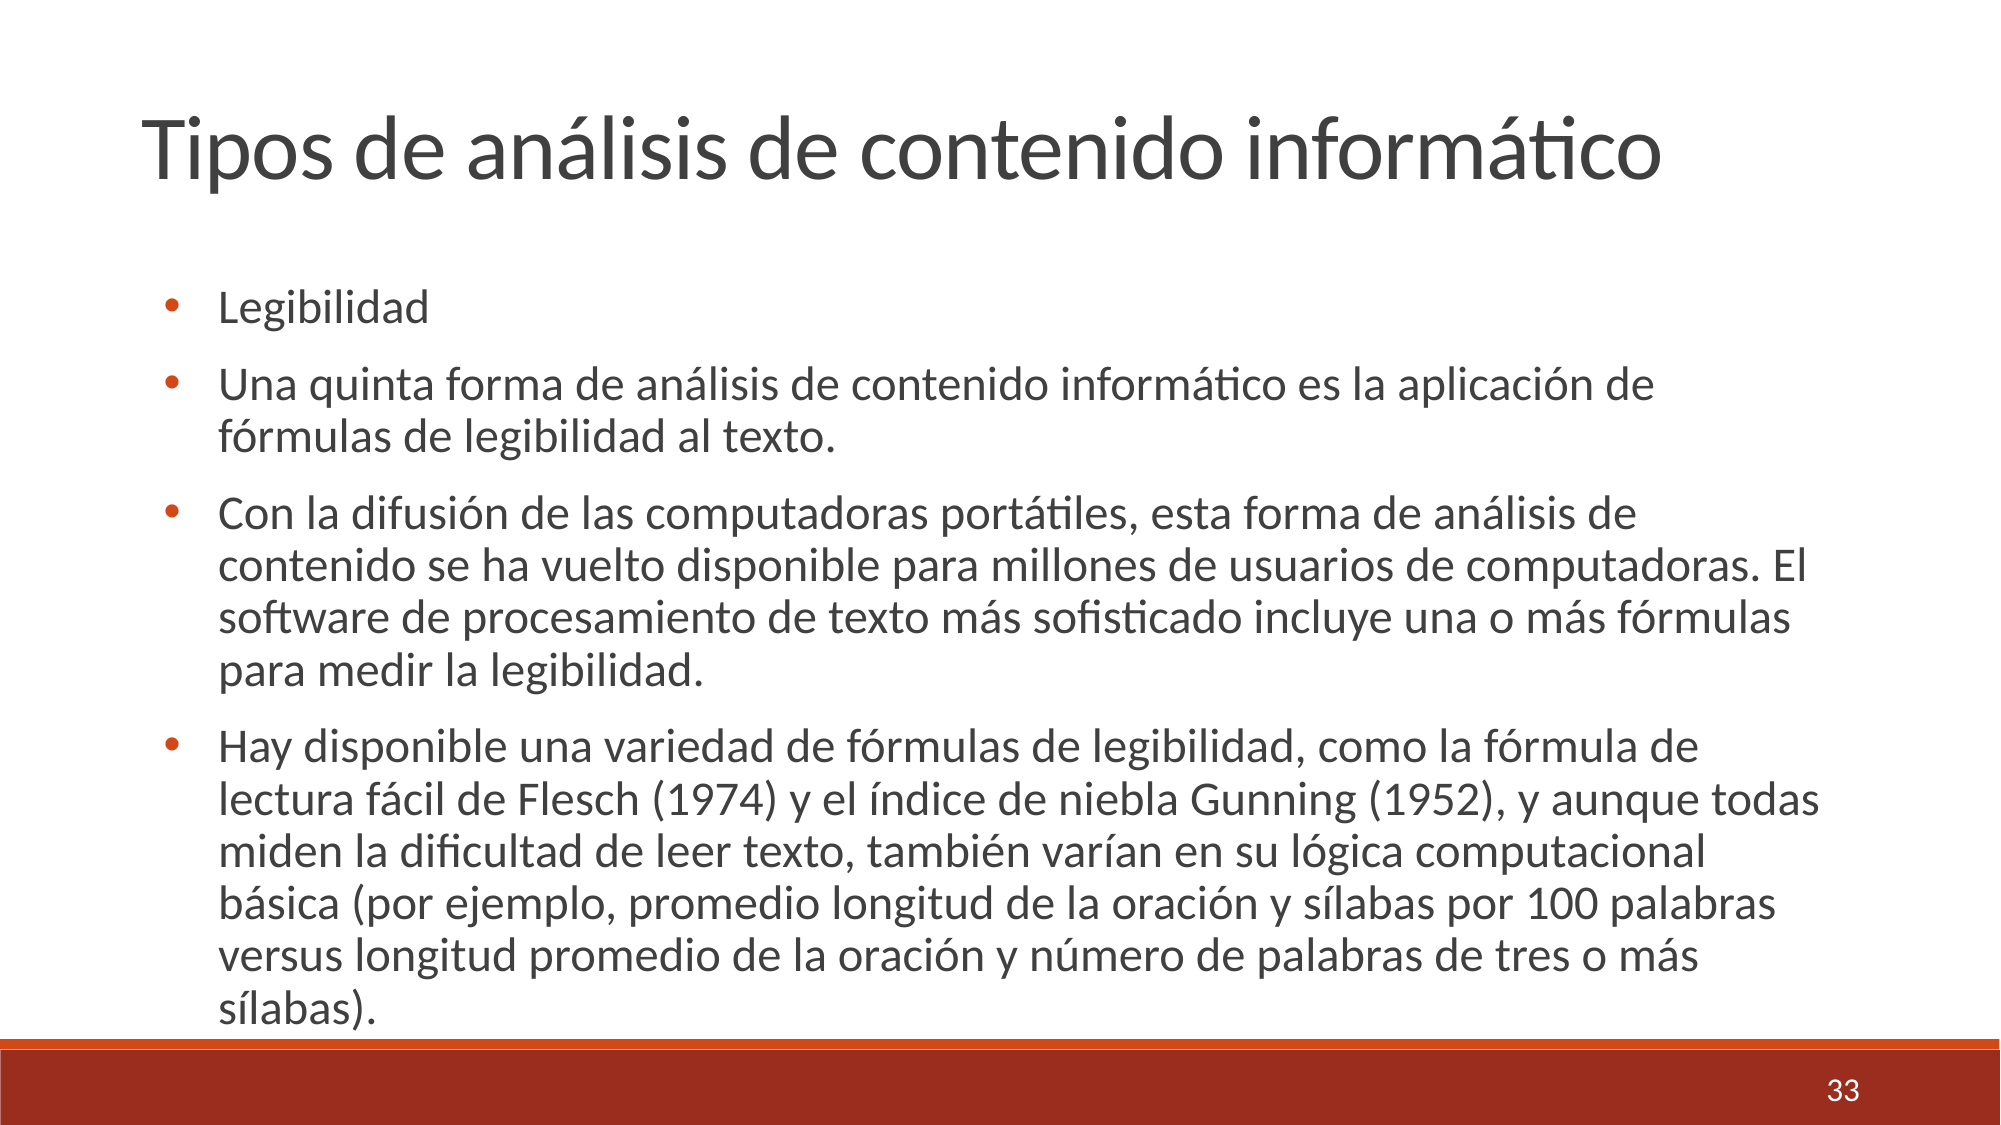

Tipos de análisis de contenido informático
Legibilidad
Una quinta forma de análisis de contenido informático es la aplicación de fórmulas de legibilidad al texto.
Con la difusión de las computadoras portátiles, esta forma de análisis de contenido se ha vuelto disponible para millones de usuarios de computadoras. El software de procesamiento de texto más sofisticado incluye una o más fórmulas para medir la legibilidad.
Hay disponible una variedad de fórmulas de legibilidad, como la fórmula de lectura fácil de Flesch (1974) y el índice de niebla Gunning (1952), y aunque todas miden la dificultad de leer texto, también varían en su lógica computacional básica (por ejemplo, promedio longitud de la oración y sílabas por 100 palabras versus longitud promedio de la oración y número de palabras de tres o más sílabas).
33